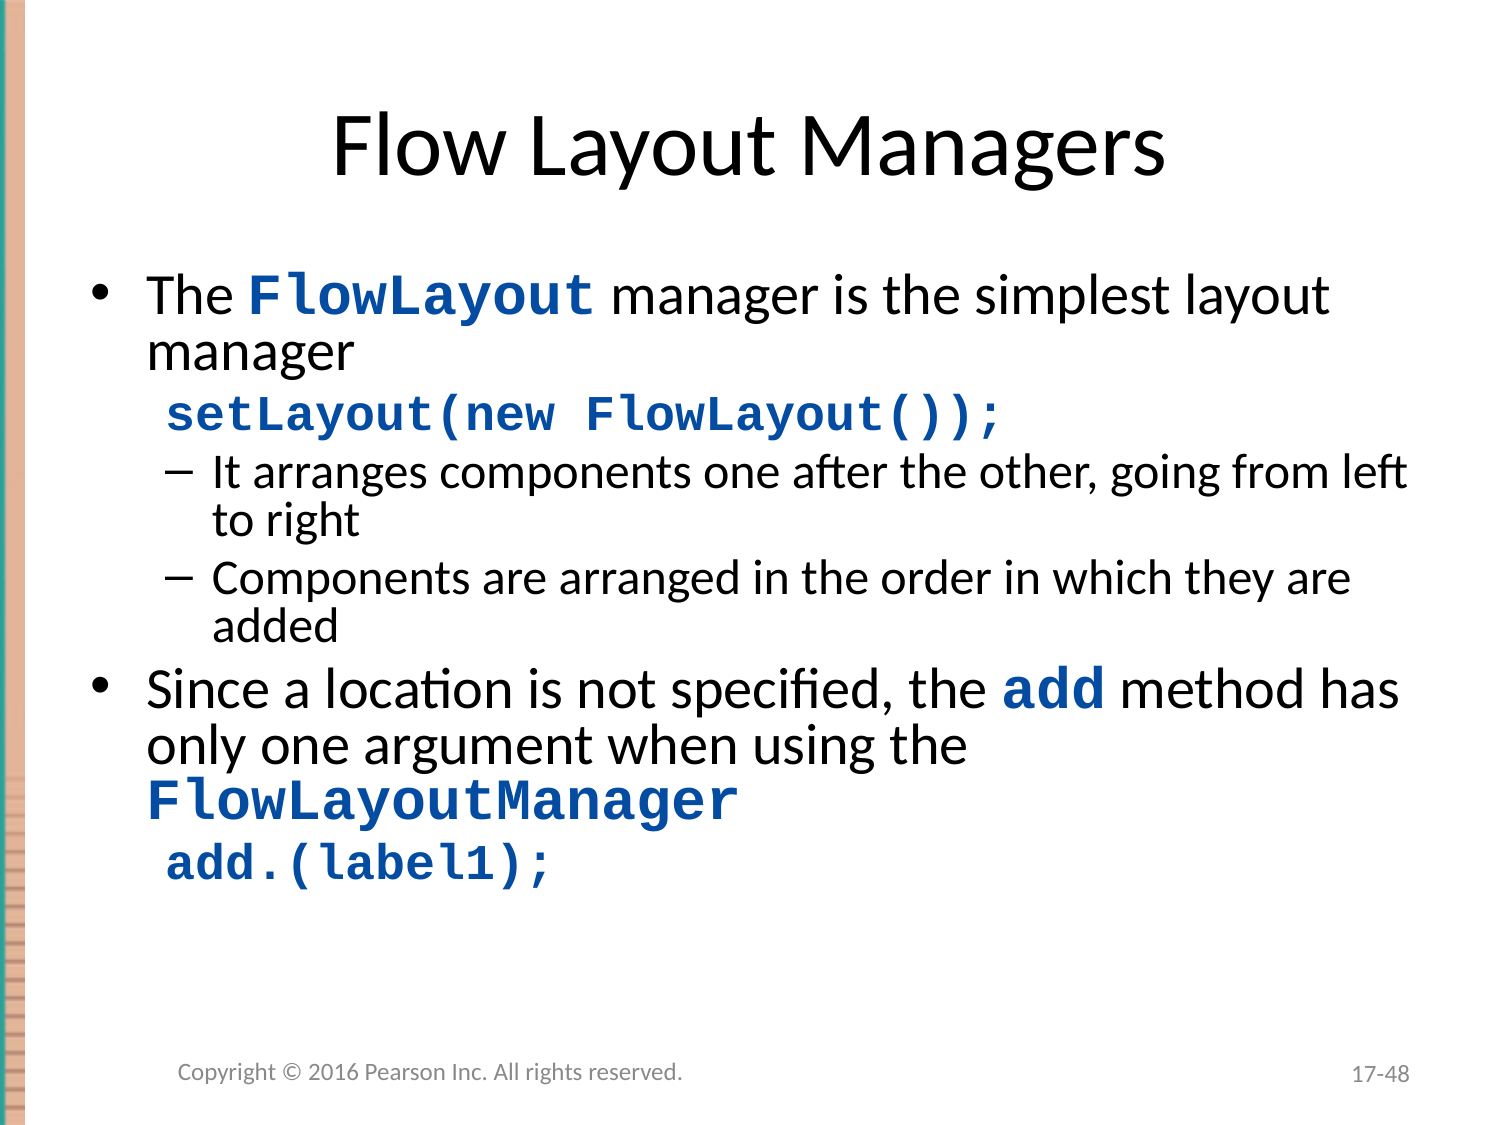

# Flow Layout Managers
The FlowLayout manager is the simplest layout manager
setLayout(new FlowLayout());
It arranges components one after the other, going from left to right
Components are arranged in the order in which they are added
Since a location is not specified, the add method has only one argument when using the FlowLayoutManager
add.(label1);
Copyright © 2016 Pearson Inc. All rights reserved.
17-48